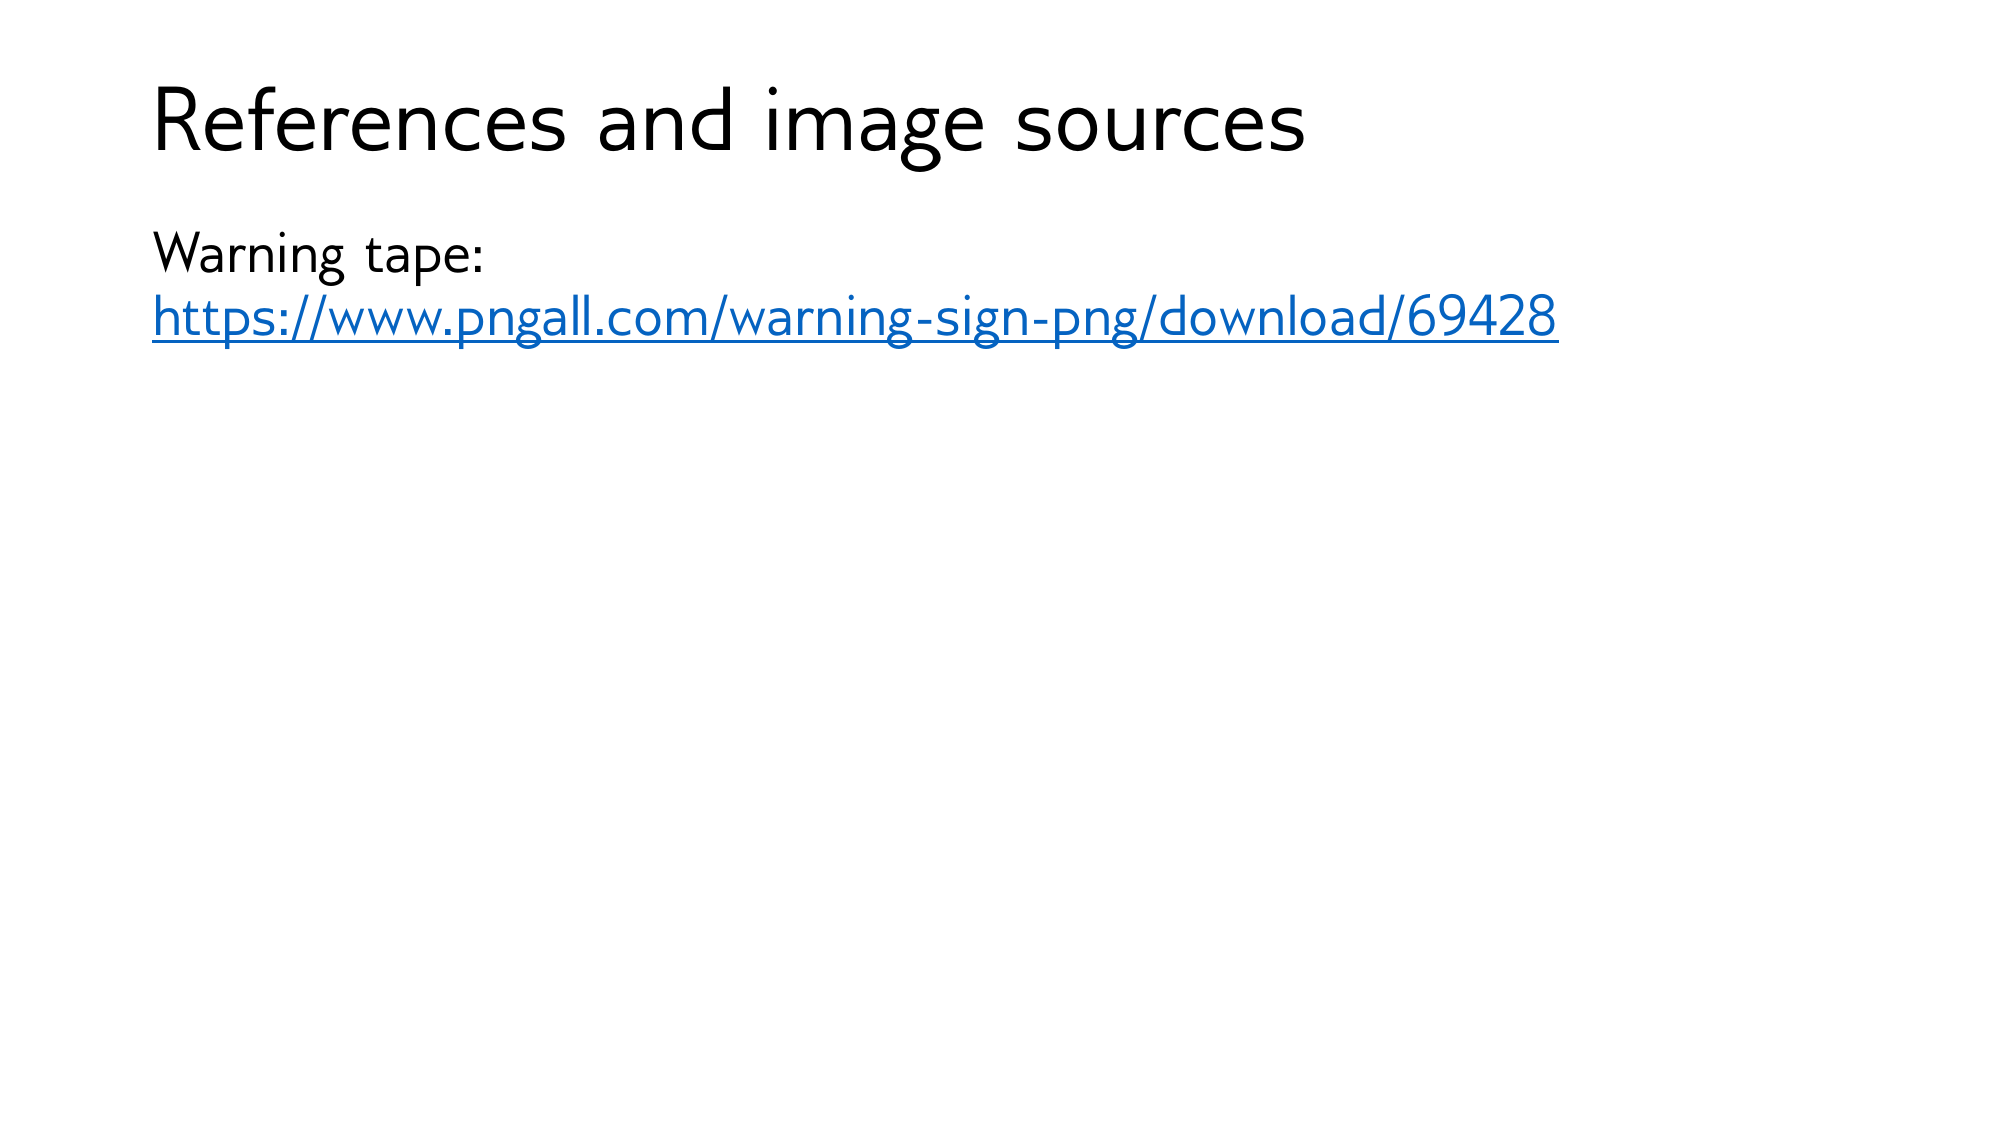

# References and image sources
Warning tape: https://www.pngall.com/warning-sign-png/download/69428